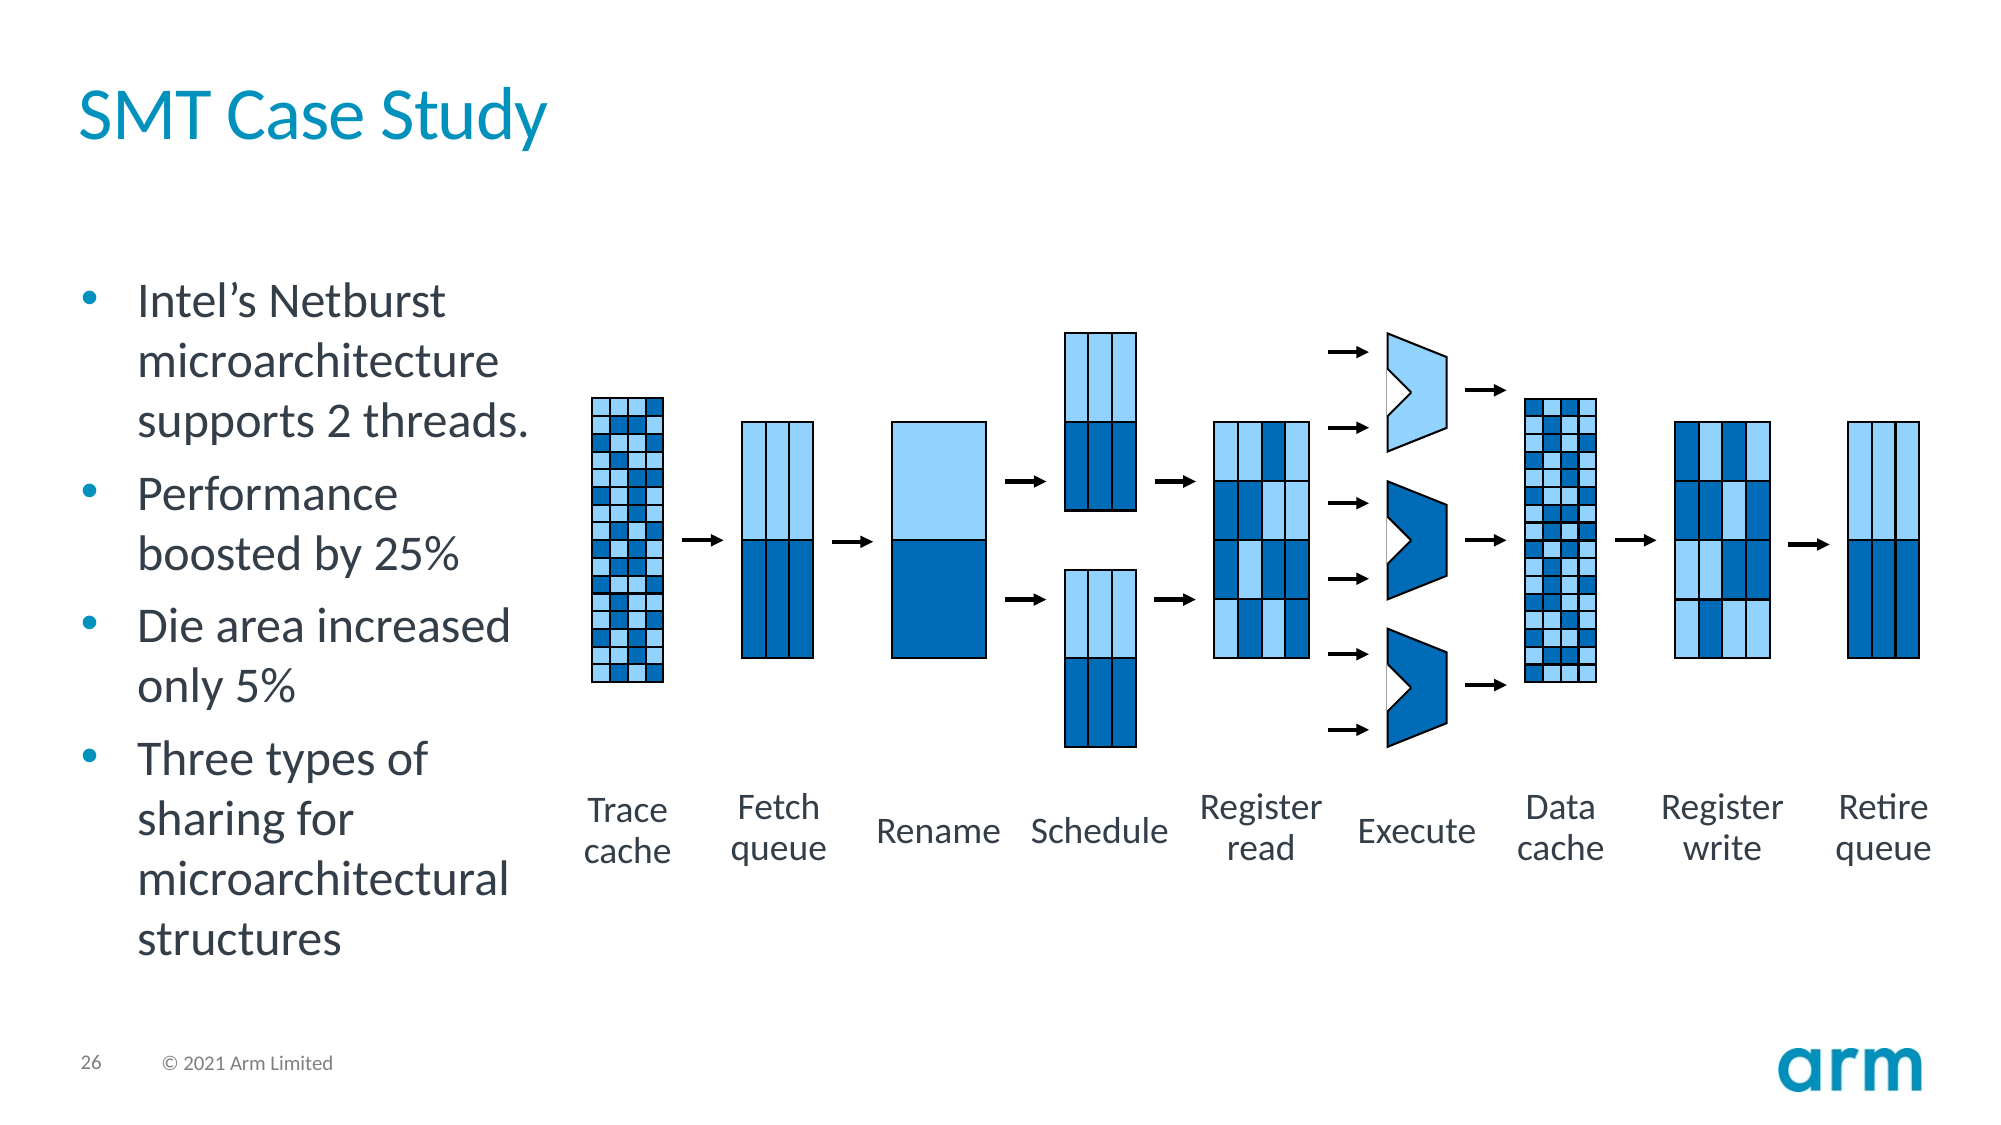

# SMT Case Study
Intel’s Netburst microarchitecture supports 2 threads.
Performance boosted by 25%
Die area increased only 5%
Three types of sharing for microarchitectural structures

Fetch
queue
Register
read
Data
cache
Register
write
Retire
queue
Trace
cache
Rename
Schedule
Execute